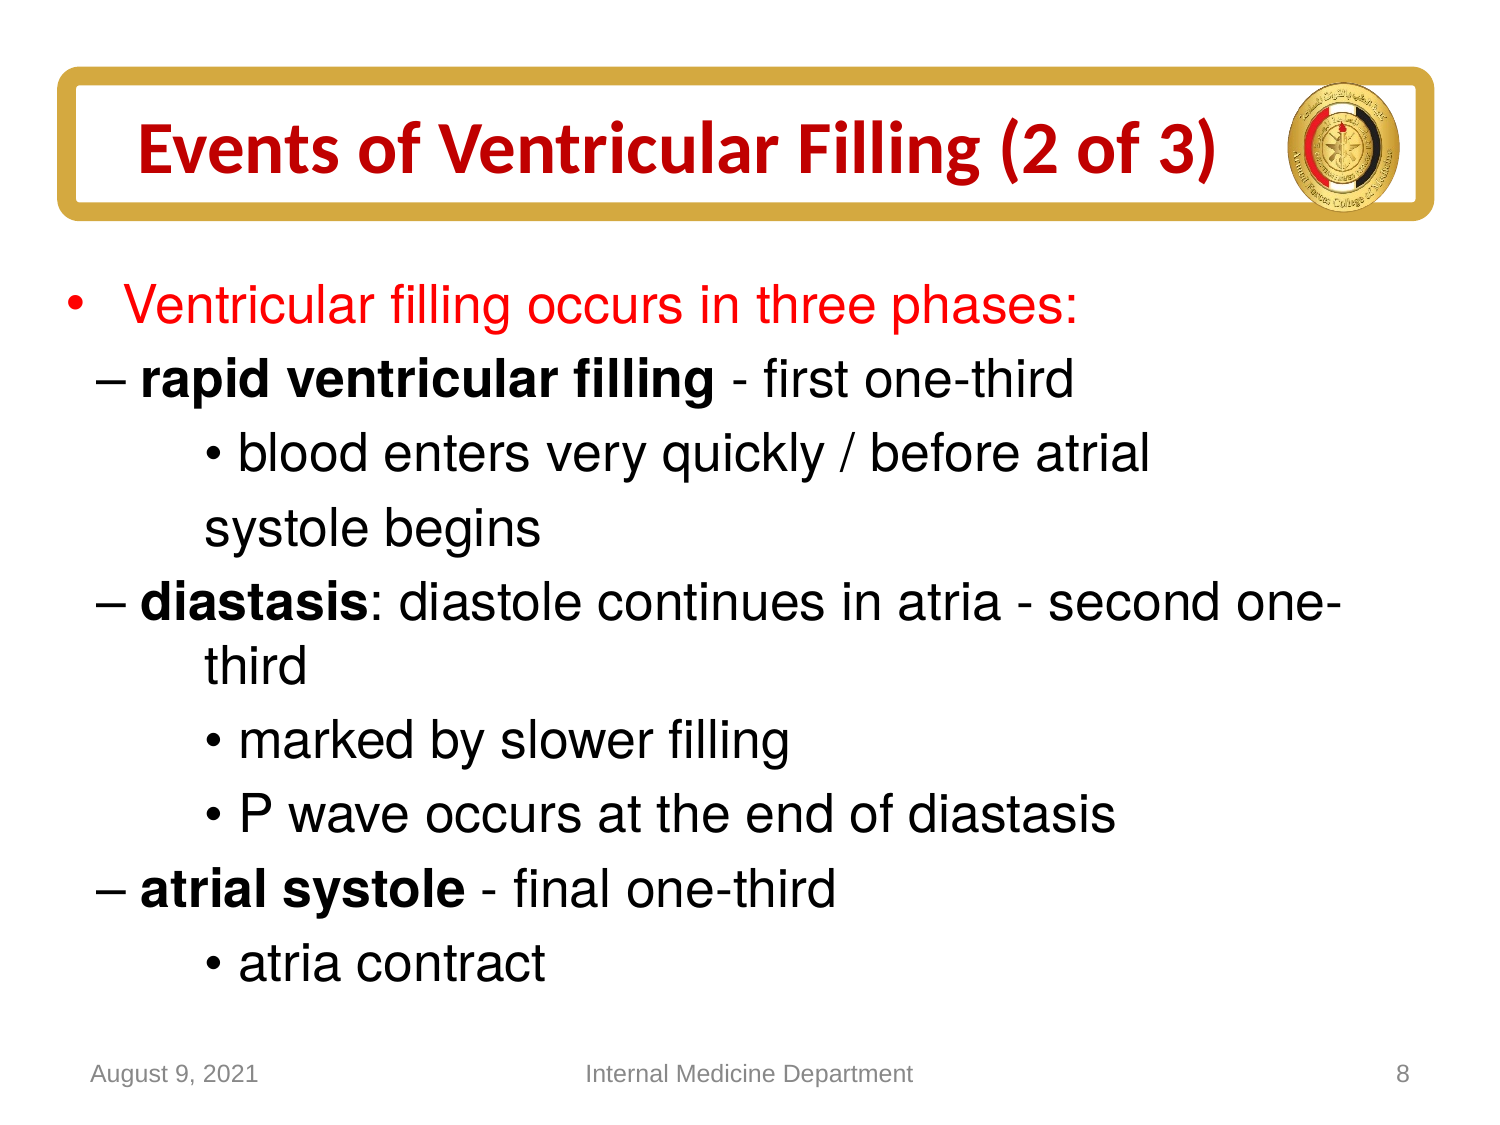

# Events of Ventricular Filling (2 of 3)
Ventricular filling occurs in three phases:
  – rapid ventricular filling - first one-third
	• blood enters very quickly / before atrial
	systole begins
  – diastasis: diastole continues in atria - second one-	third
         	• marked by slower filling
	• P wave occurs at the end of diastasis
  – atrial systole - final one-third
	• atria contract

August 9, 2021
Internal Medicine Department
8